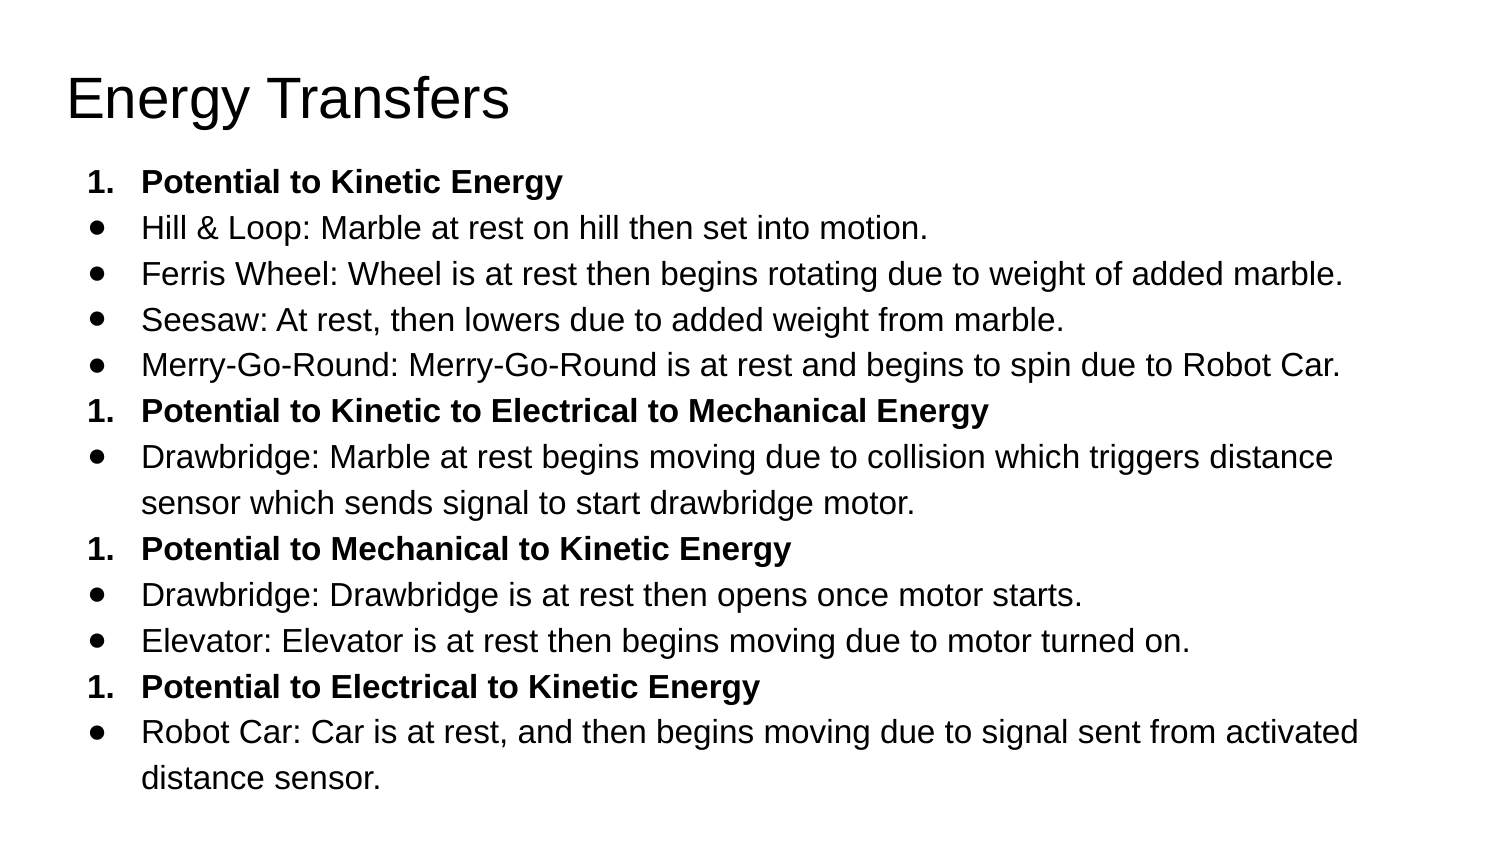

# Energy Transfers
Potential to Kinetic Energy
Hill & Loop: Marble at rest on hill then set into motion.
Ferris Wheel: Wheel is at rest then begins rotating due to weight of added marble.
Seesaw: At rest, then lowers due to added weight from marble.
Merry-Go-Round: Merry-Go-Round is at rest and begins to spin due to Robot Car.
Potential to Kinetic to Electrical to Mechanical Energy
Drawbridge: Marble at rest begins moving due to collision which triggers distance sensor which sends signal to start drawbridge motor.
Potential to Mechanical to Kinetic Energy
Drawbridge: Drawbridge is at rest then opens once motor starts.
Elevator: Elevator is at rest then begins moving due to motor turned on.
Potential to Electrical to Kinetic Energy
Robot Car: Car is at rest, and then begins moving due to signal sent from activated distance sensor.